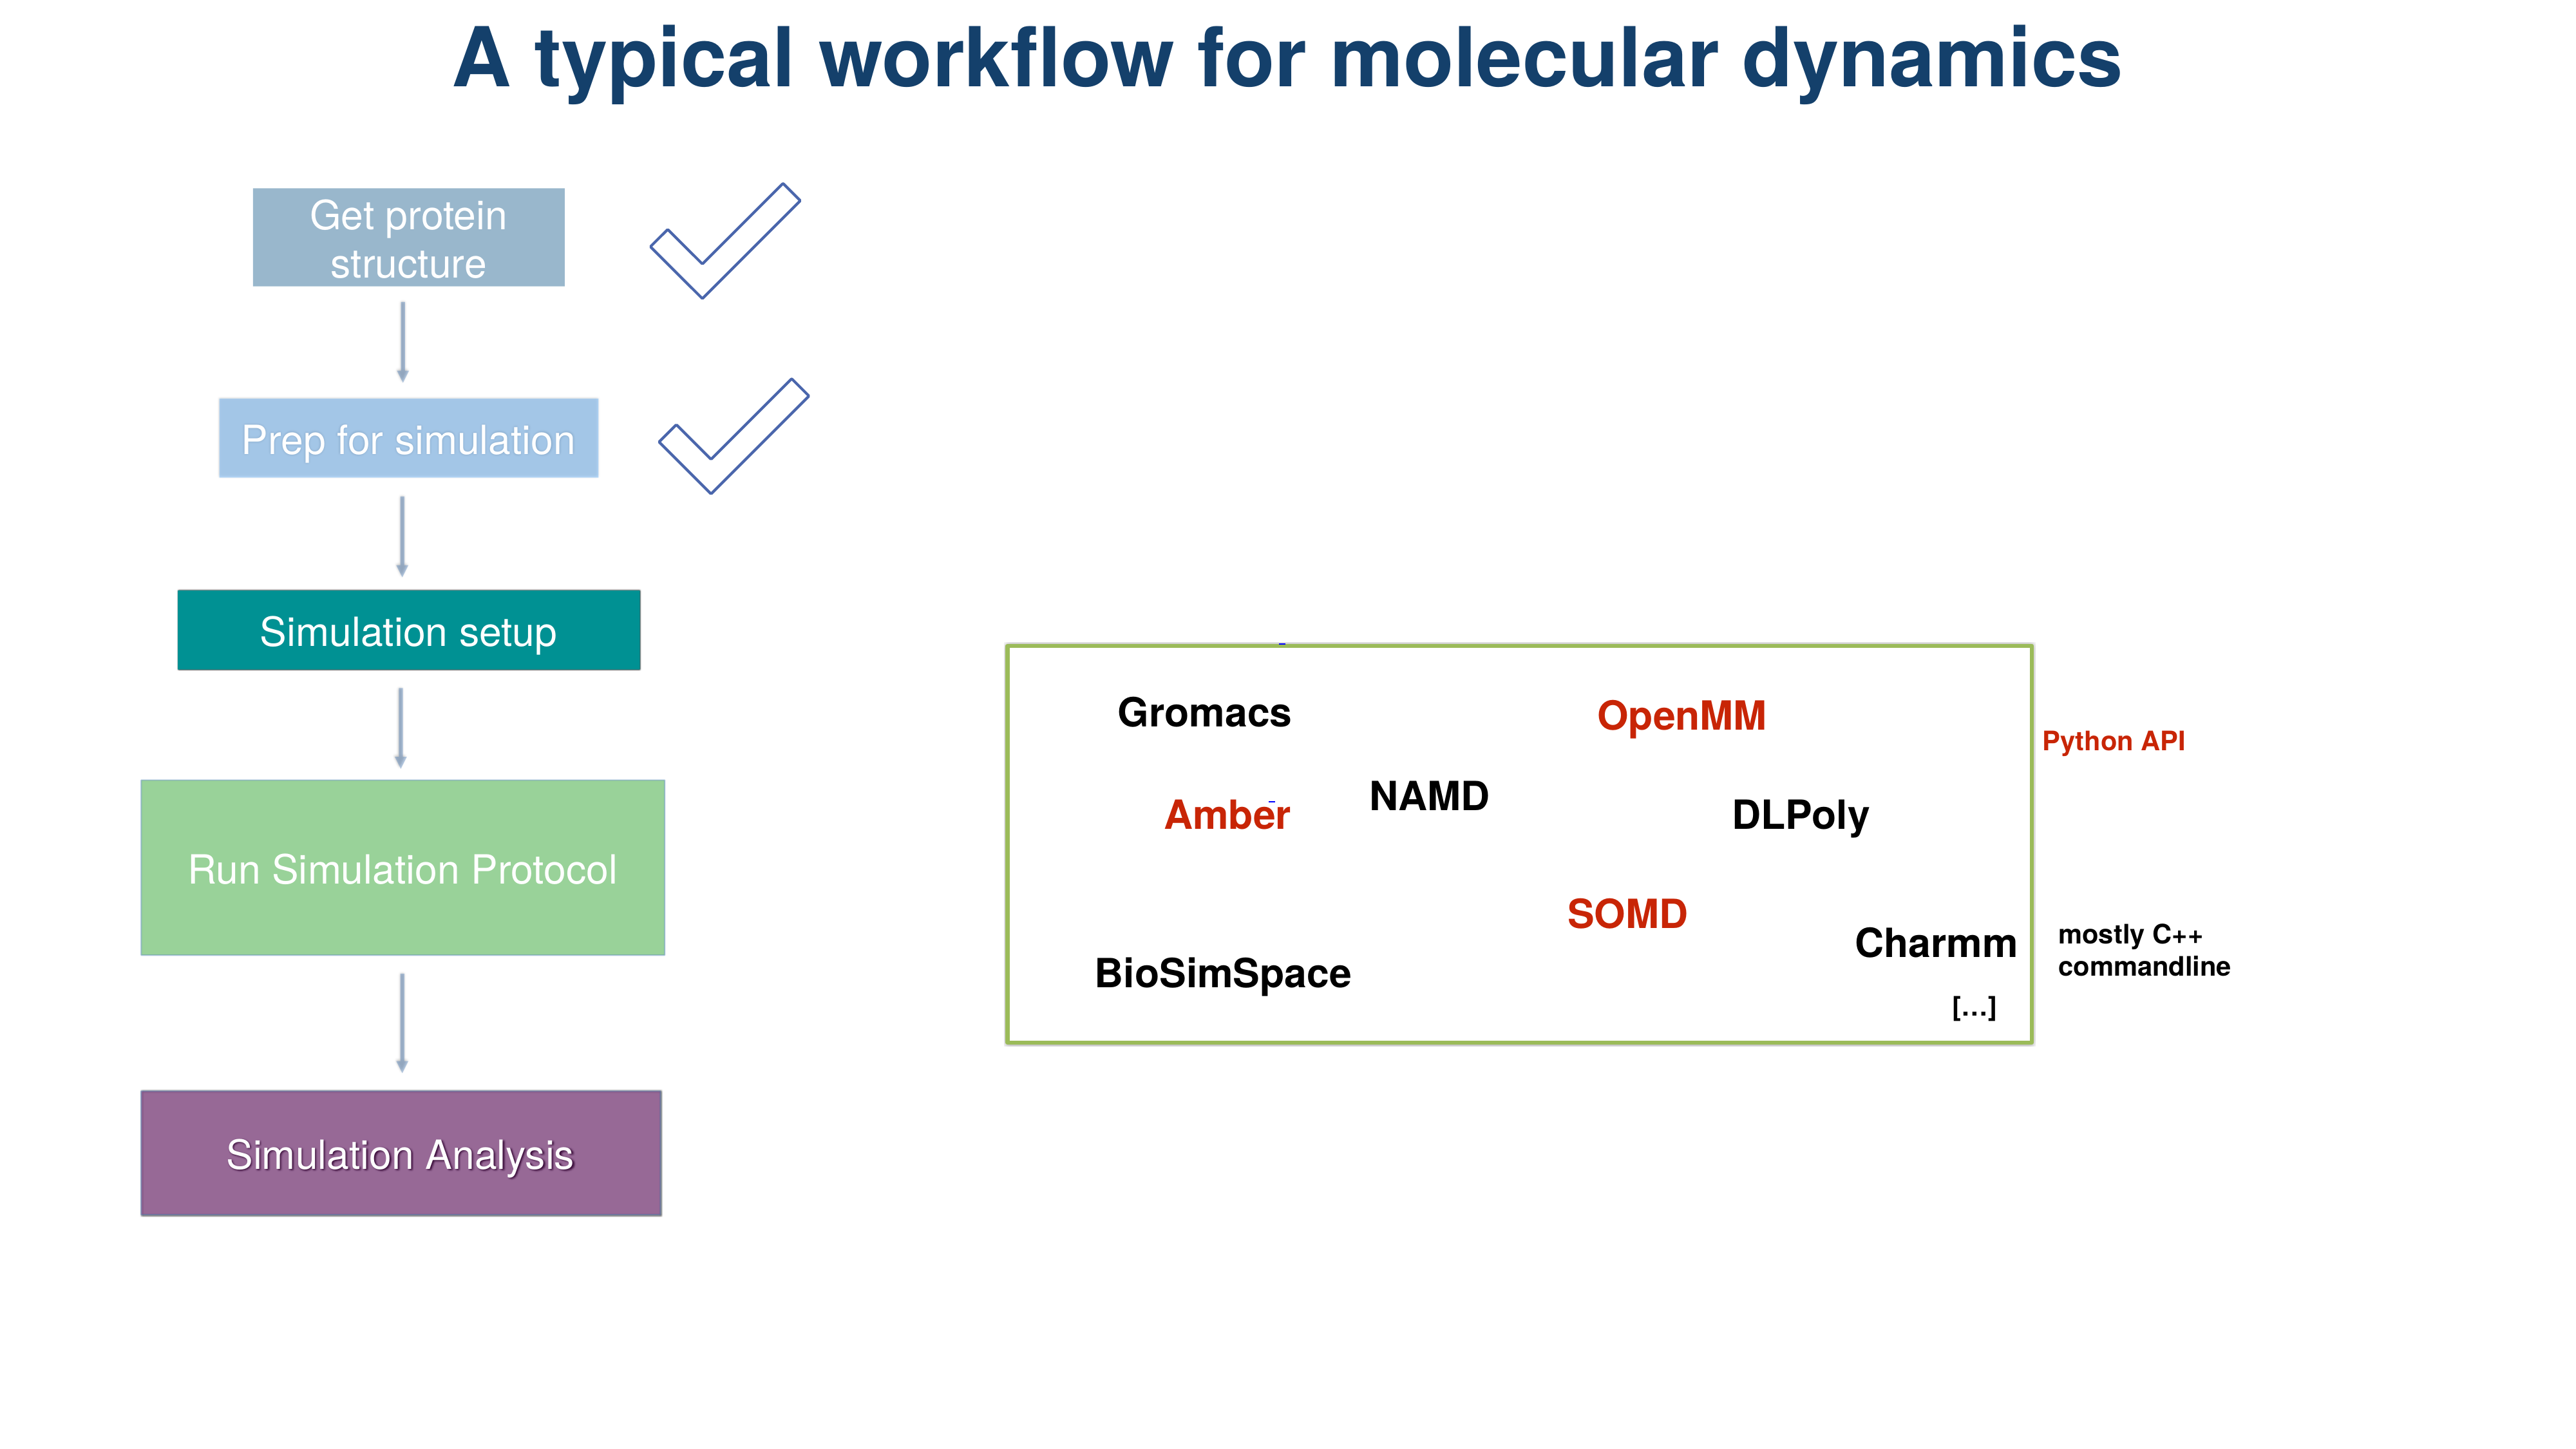

# A typical workflow for molecular dynamics

Get protein structure

Prep for simulation

Simulation setup

Gromacs
OpenMM

Python API
NAMD

Run Simulation Protocol
DLPoly
Amber
SOMD
Charmm
mostly C++
commandline
BioSimSpace

[…]
Simulation Analysis